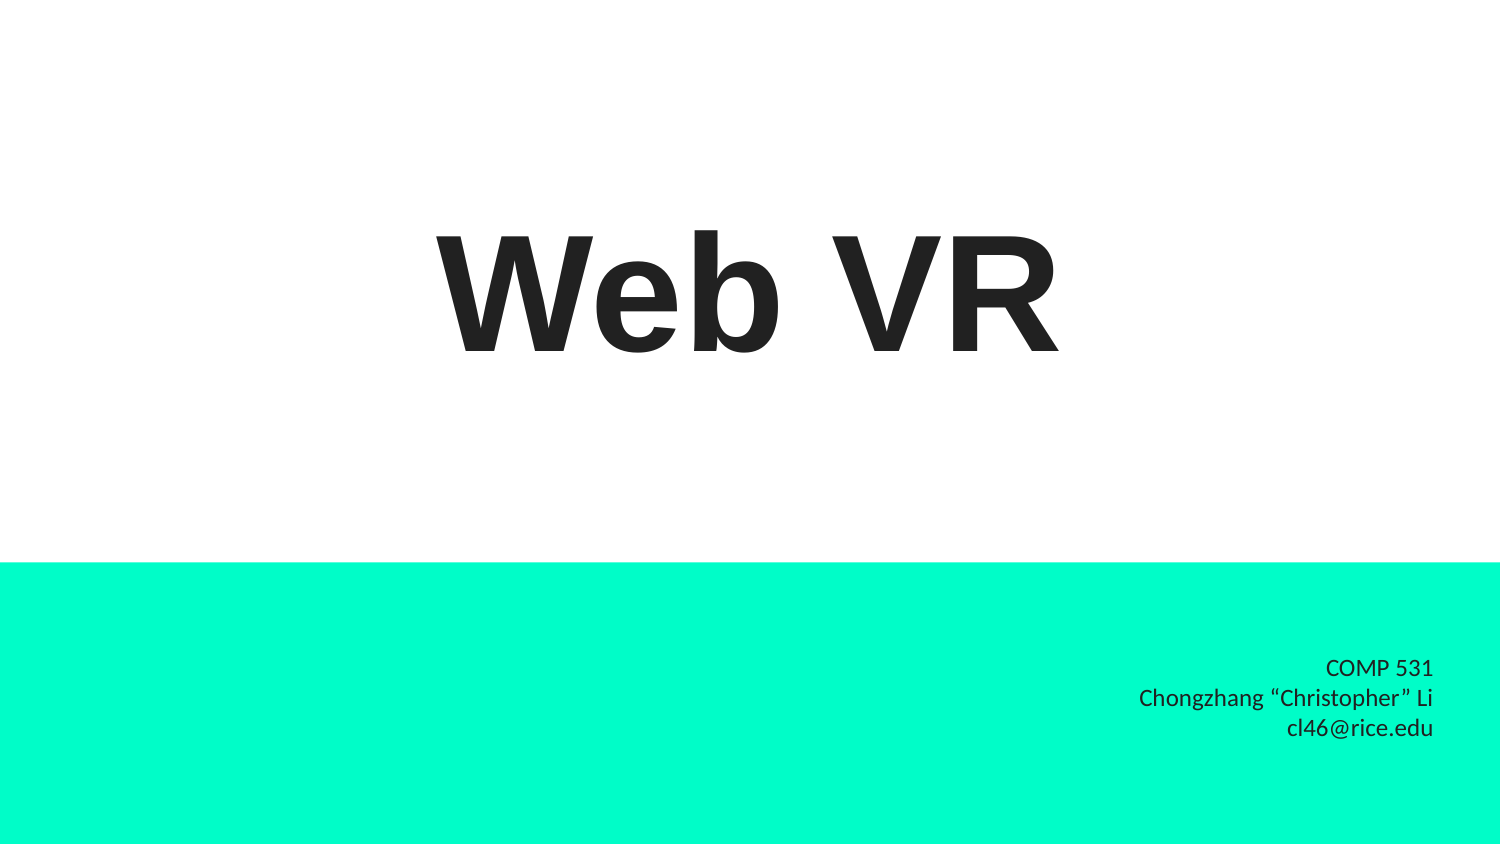

# Web VR
COMP 531
Chongzhang “Christopher” Li
cl46@rice.edu